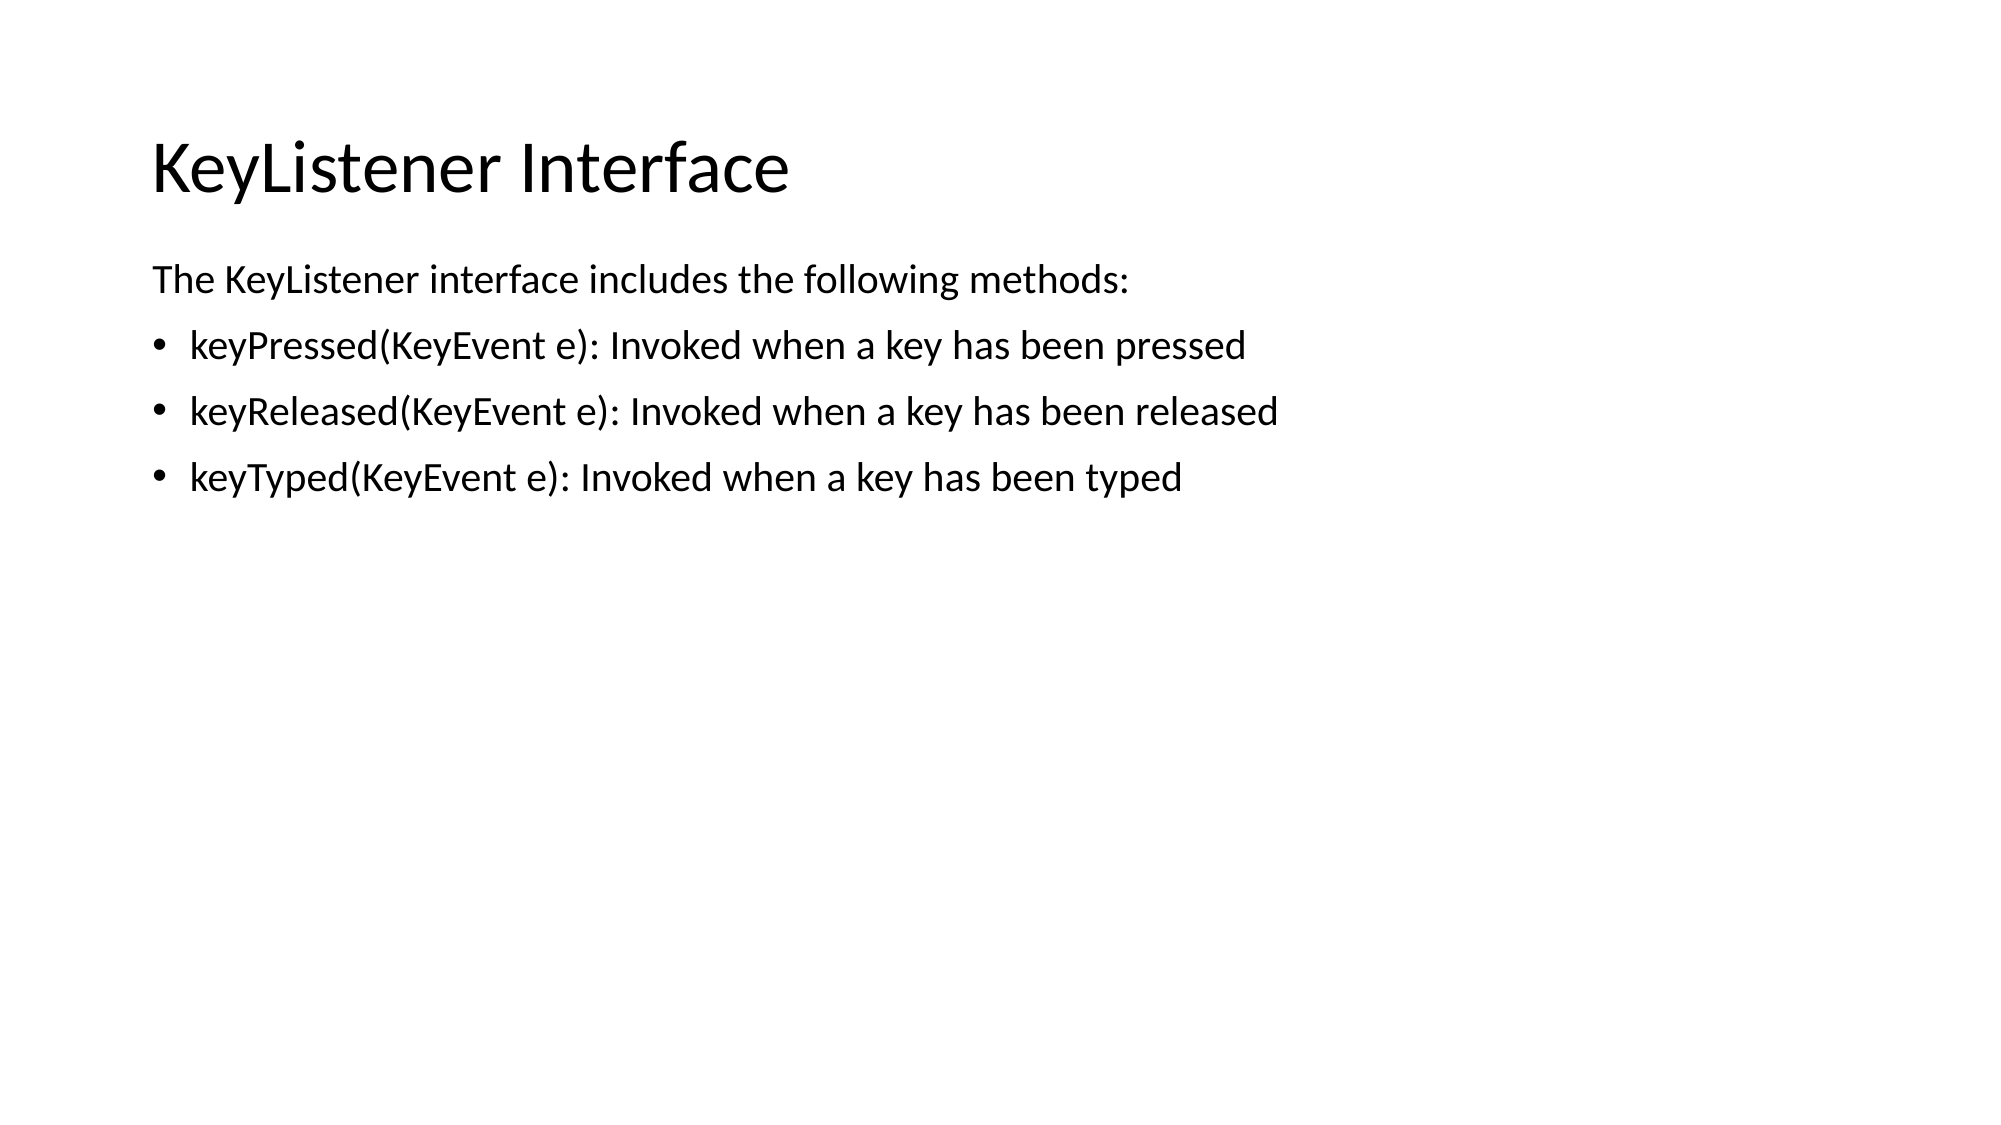

# KeyListener Interface
The KeyListener interface includes the following methods:
keyPressed(KeyEvent e): Invoked when a key has been pressed
keyReleased(KeyEvent e): Invoked when a key has been released
keyTyped(KeyEvent e): Invoked when a key has been typed